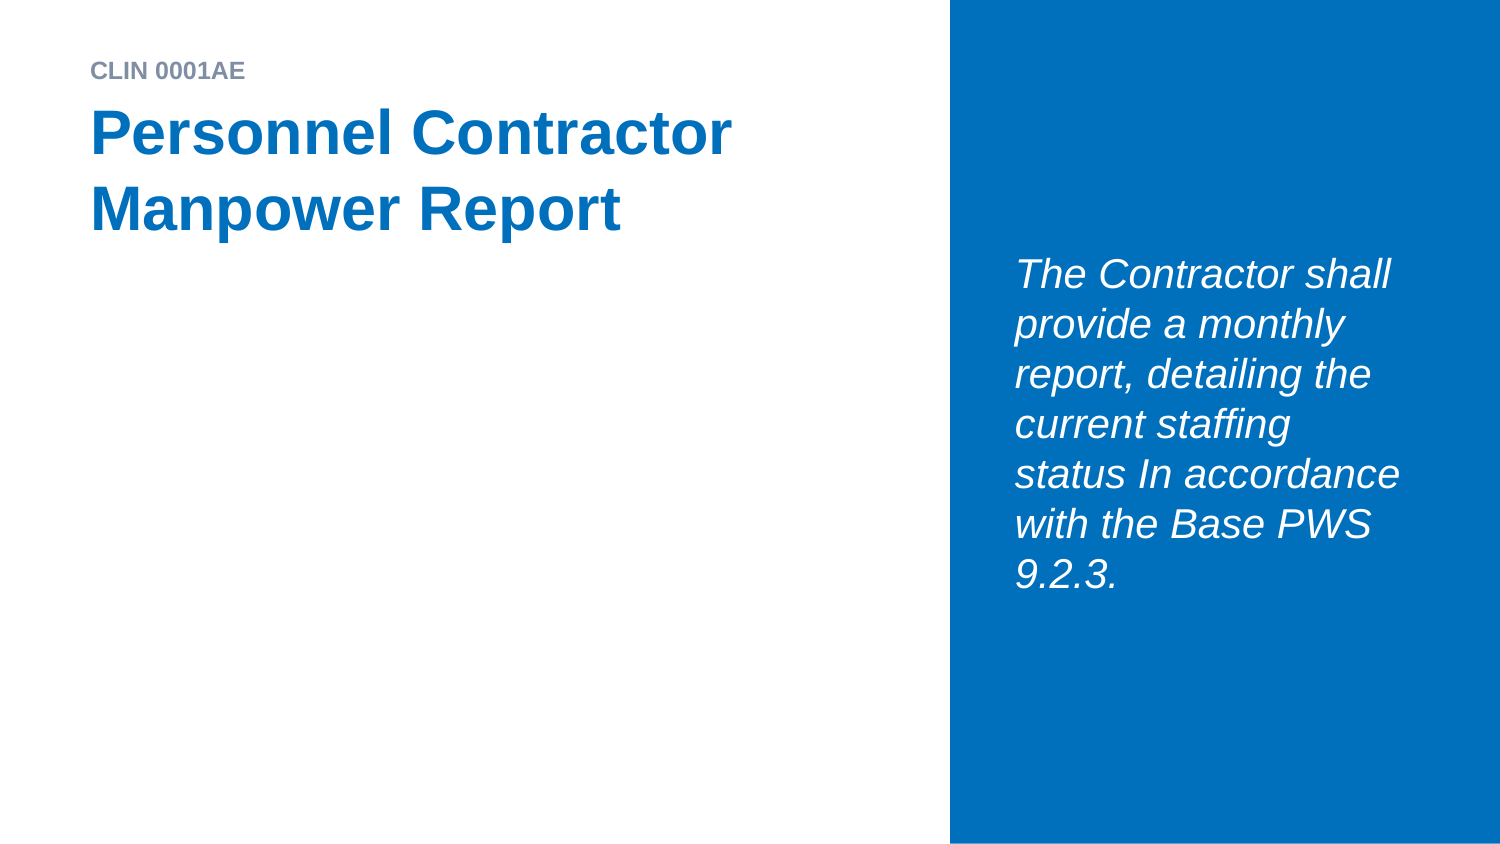

CLIN 0001AE
The Contractor shall provide a monthly report, detailing the current staffing status In accordance with the Base PWS 9.2.3.
# Personnel Contractor Manpower Report